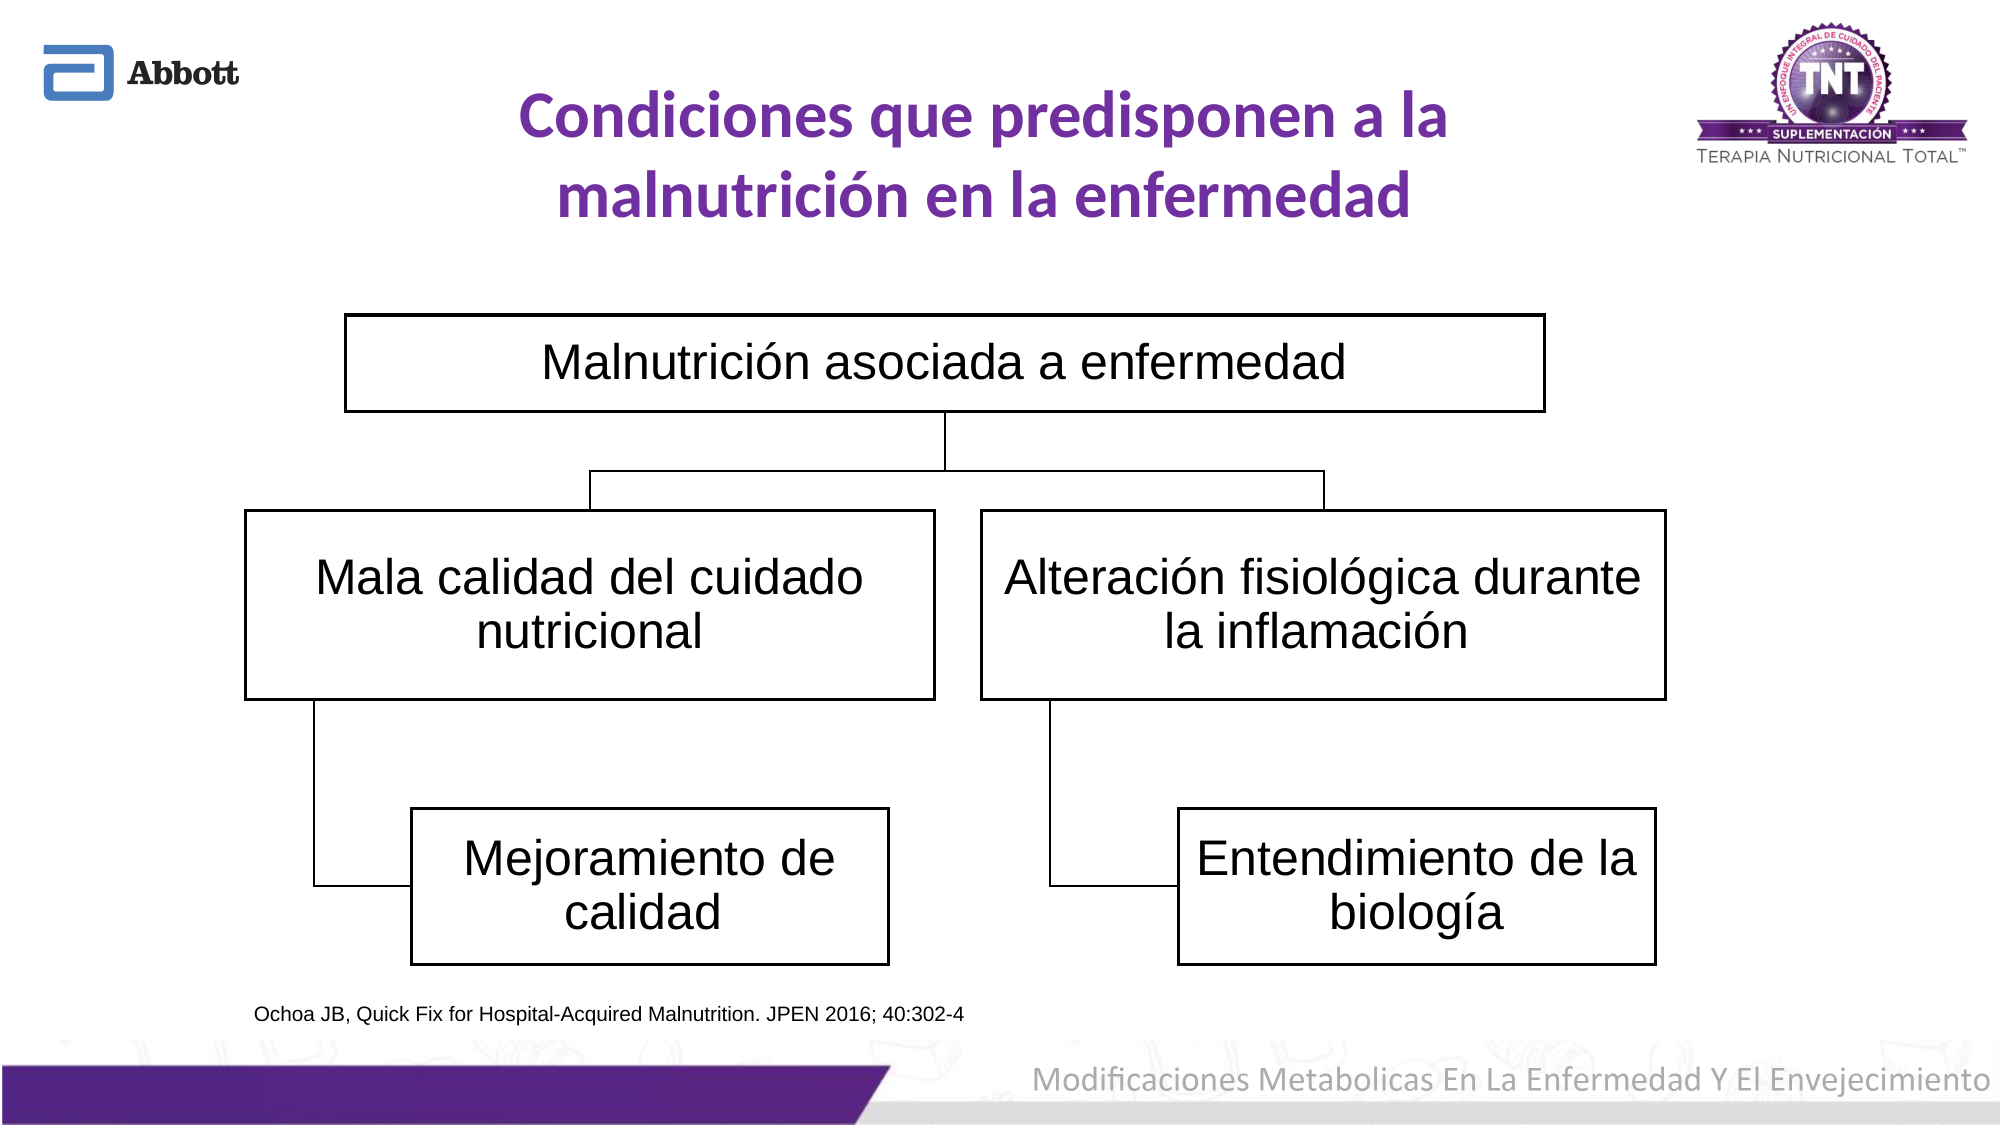

Condiciones que predisponen a la malnutrición en la enfermedad
Malnutrición asociada a enfermedad
Mala calidad del cuidado nutricional
Mejoramiento de calidad
Alteración fisiológica durante la inflamación
Entendimiento de la biología
Ochoa JB, Quick Fix for Hospital-Acquired Malnutrition. JPEN 2016; 40:302-4